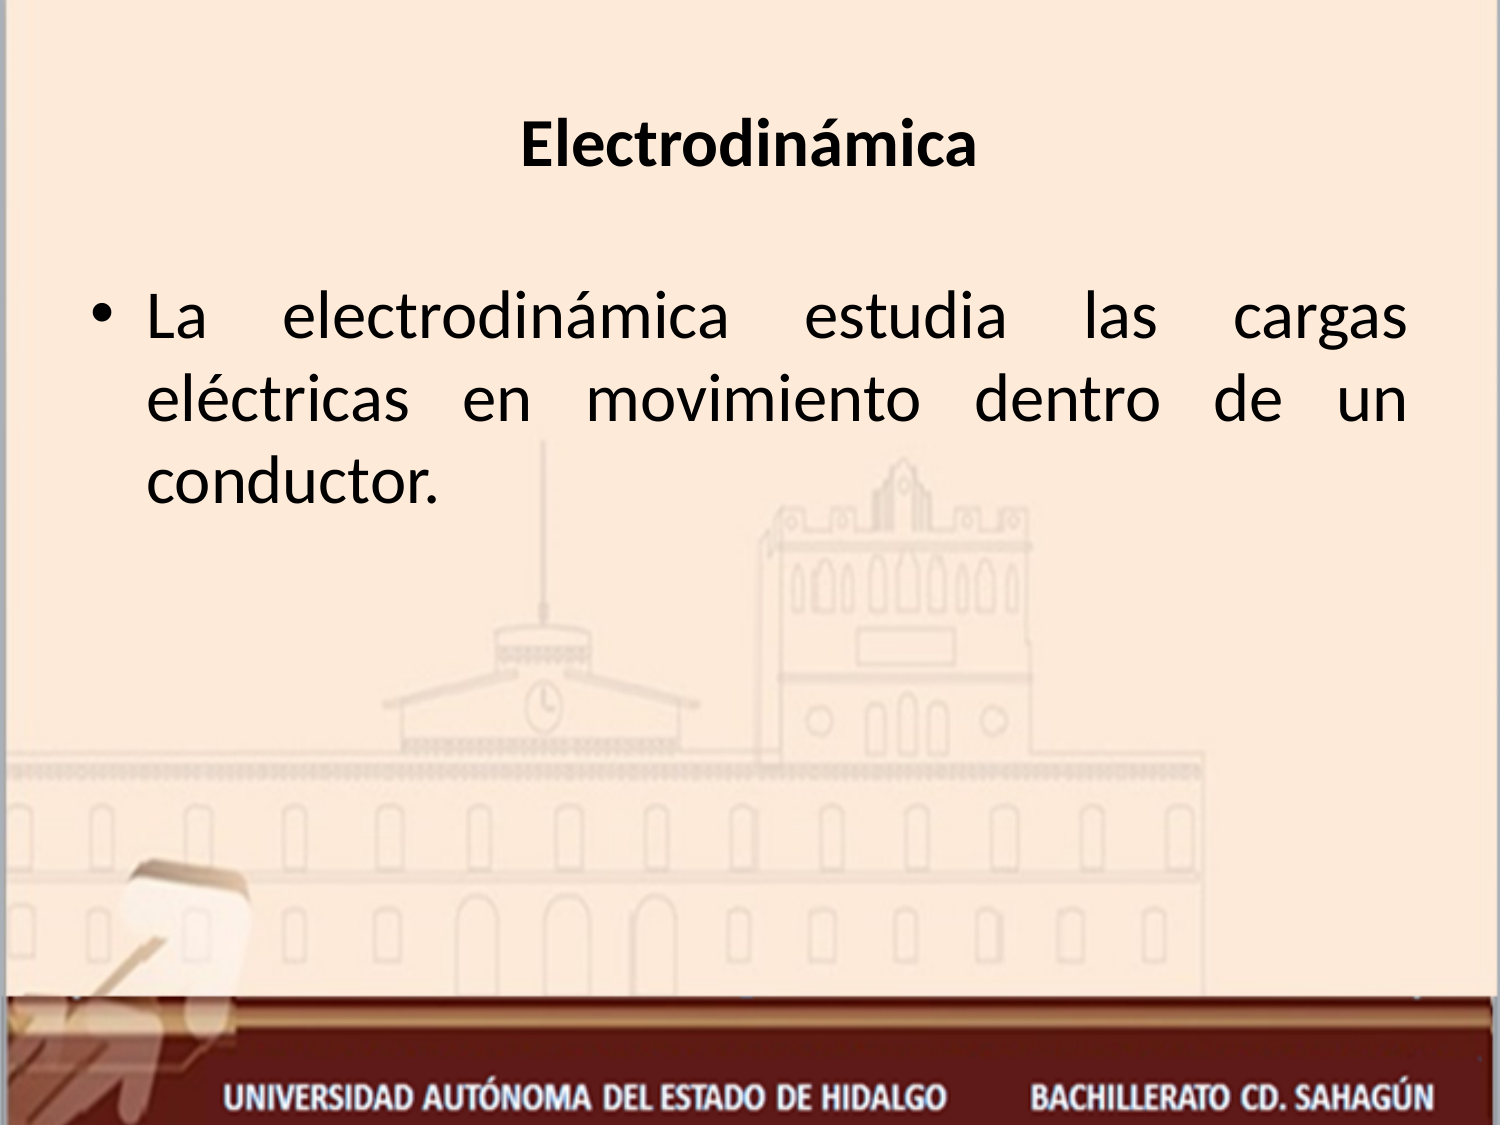

# Electrodinámica
La electrodinámica estudia las cargas eléctricas en movimiento dentro de un conductor.